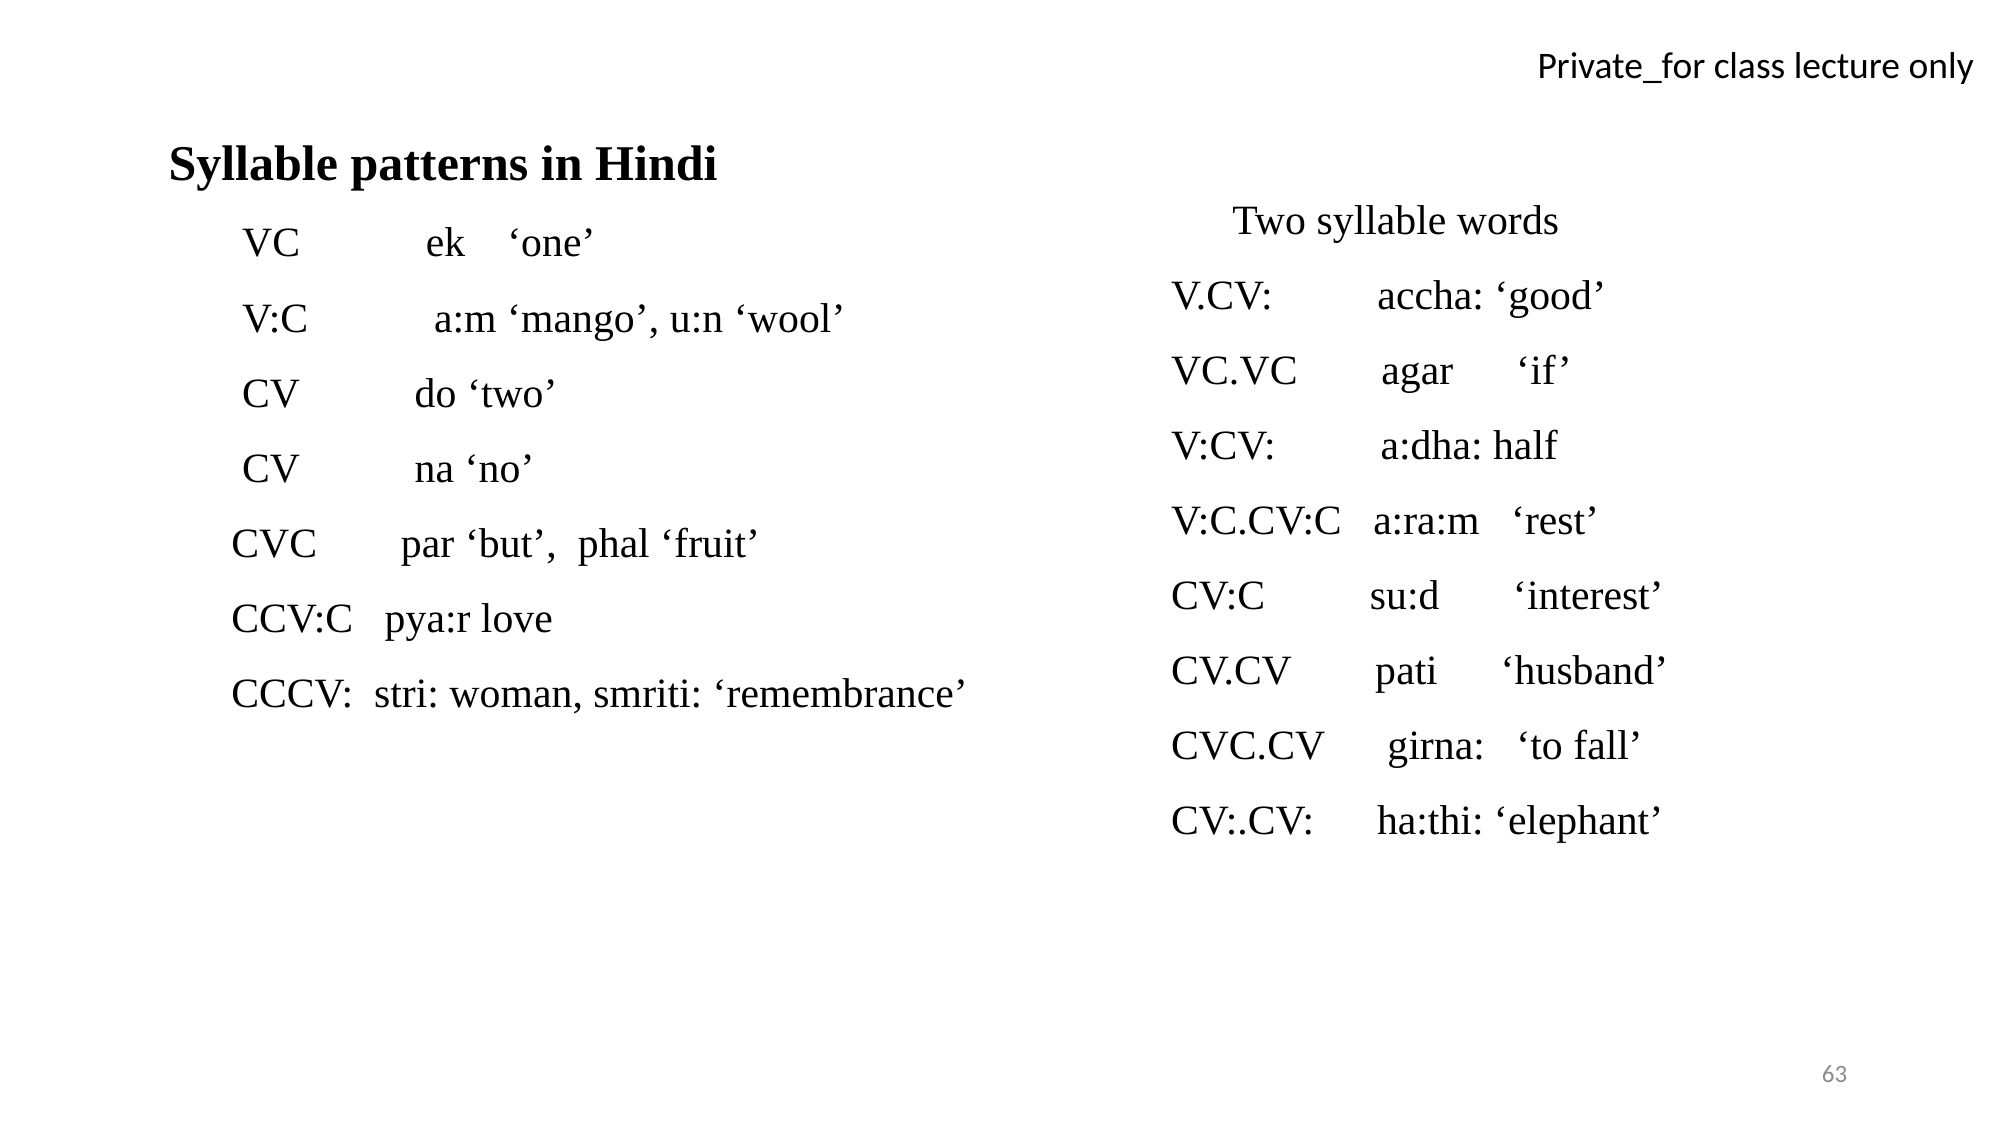

Syllable patterns in Hindi
       VC            ek    ‘one’
       V:C            a:m ‘mango’, u:n ‘wool’
       CV           do ‘two’
       CV           na ‘no’
      CVC        par ‘but’,  phal ‘fruit’
      CCV:C   pya:r love
      CCCV:  stri: woman, smriti: ‘remembrance’

             Two syllable words
V.CV:          accha: ‘good’
VC.VC        agar      ‘if’
V:CV:          a:dha: half
V:C.CV:C   a:ra:m   ‘rest’
CV:C          su:d       ‘interest’
CV.CV        pati      ‘husband’
CVC.CV      girna:   ‘to fall’
CV:.CV:      ha:thi: ‘elephant’
63